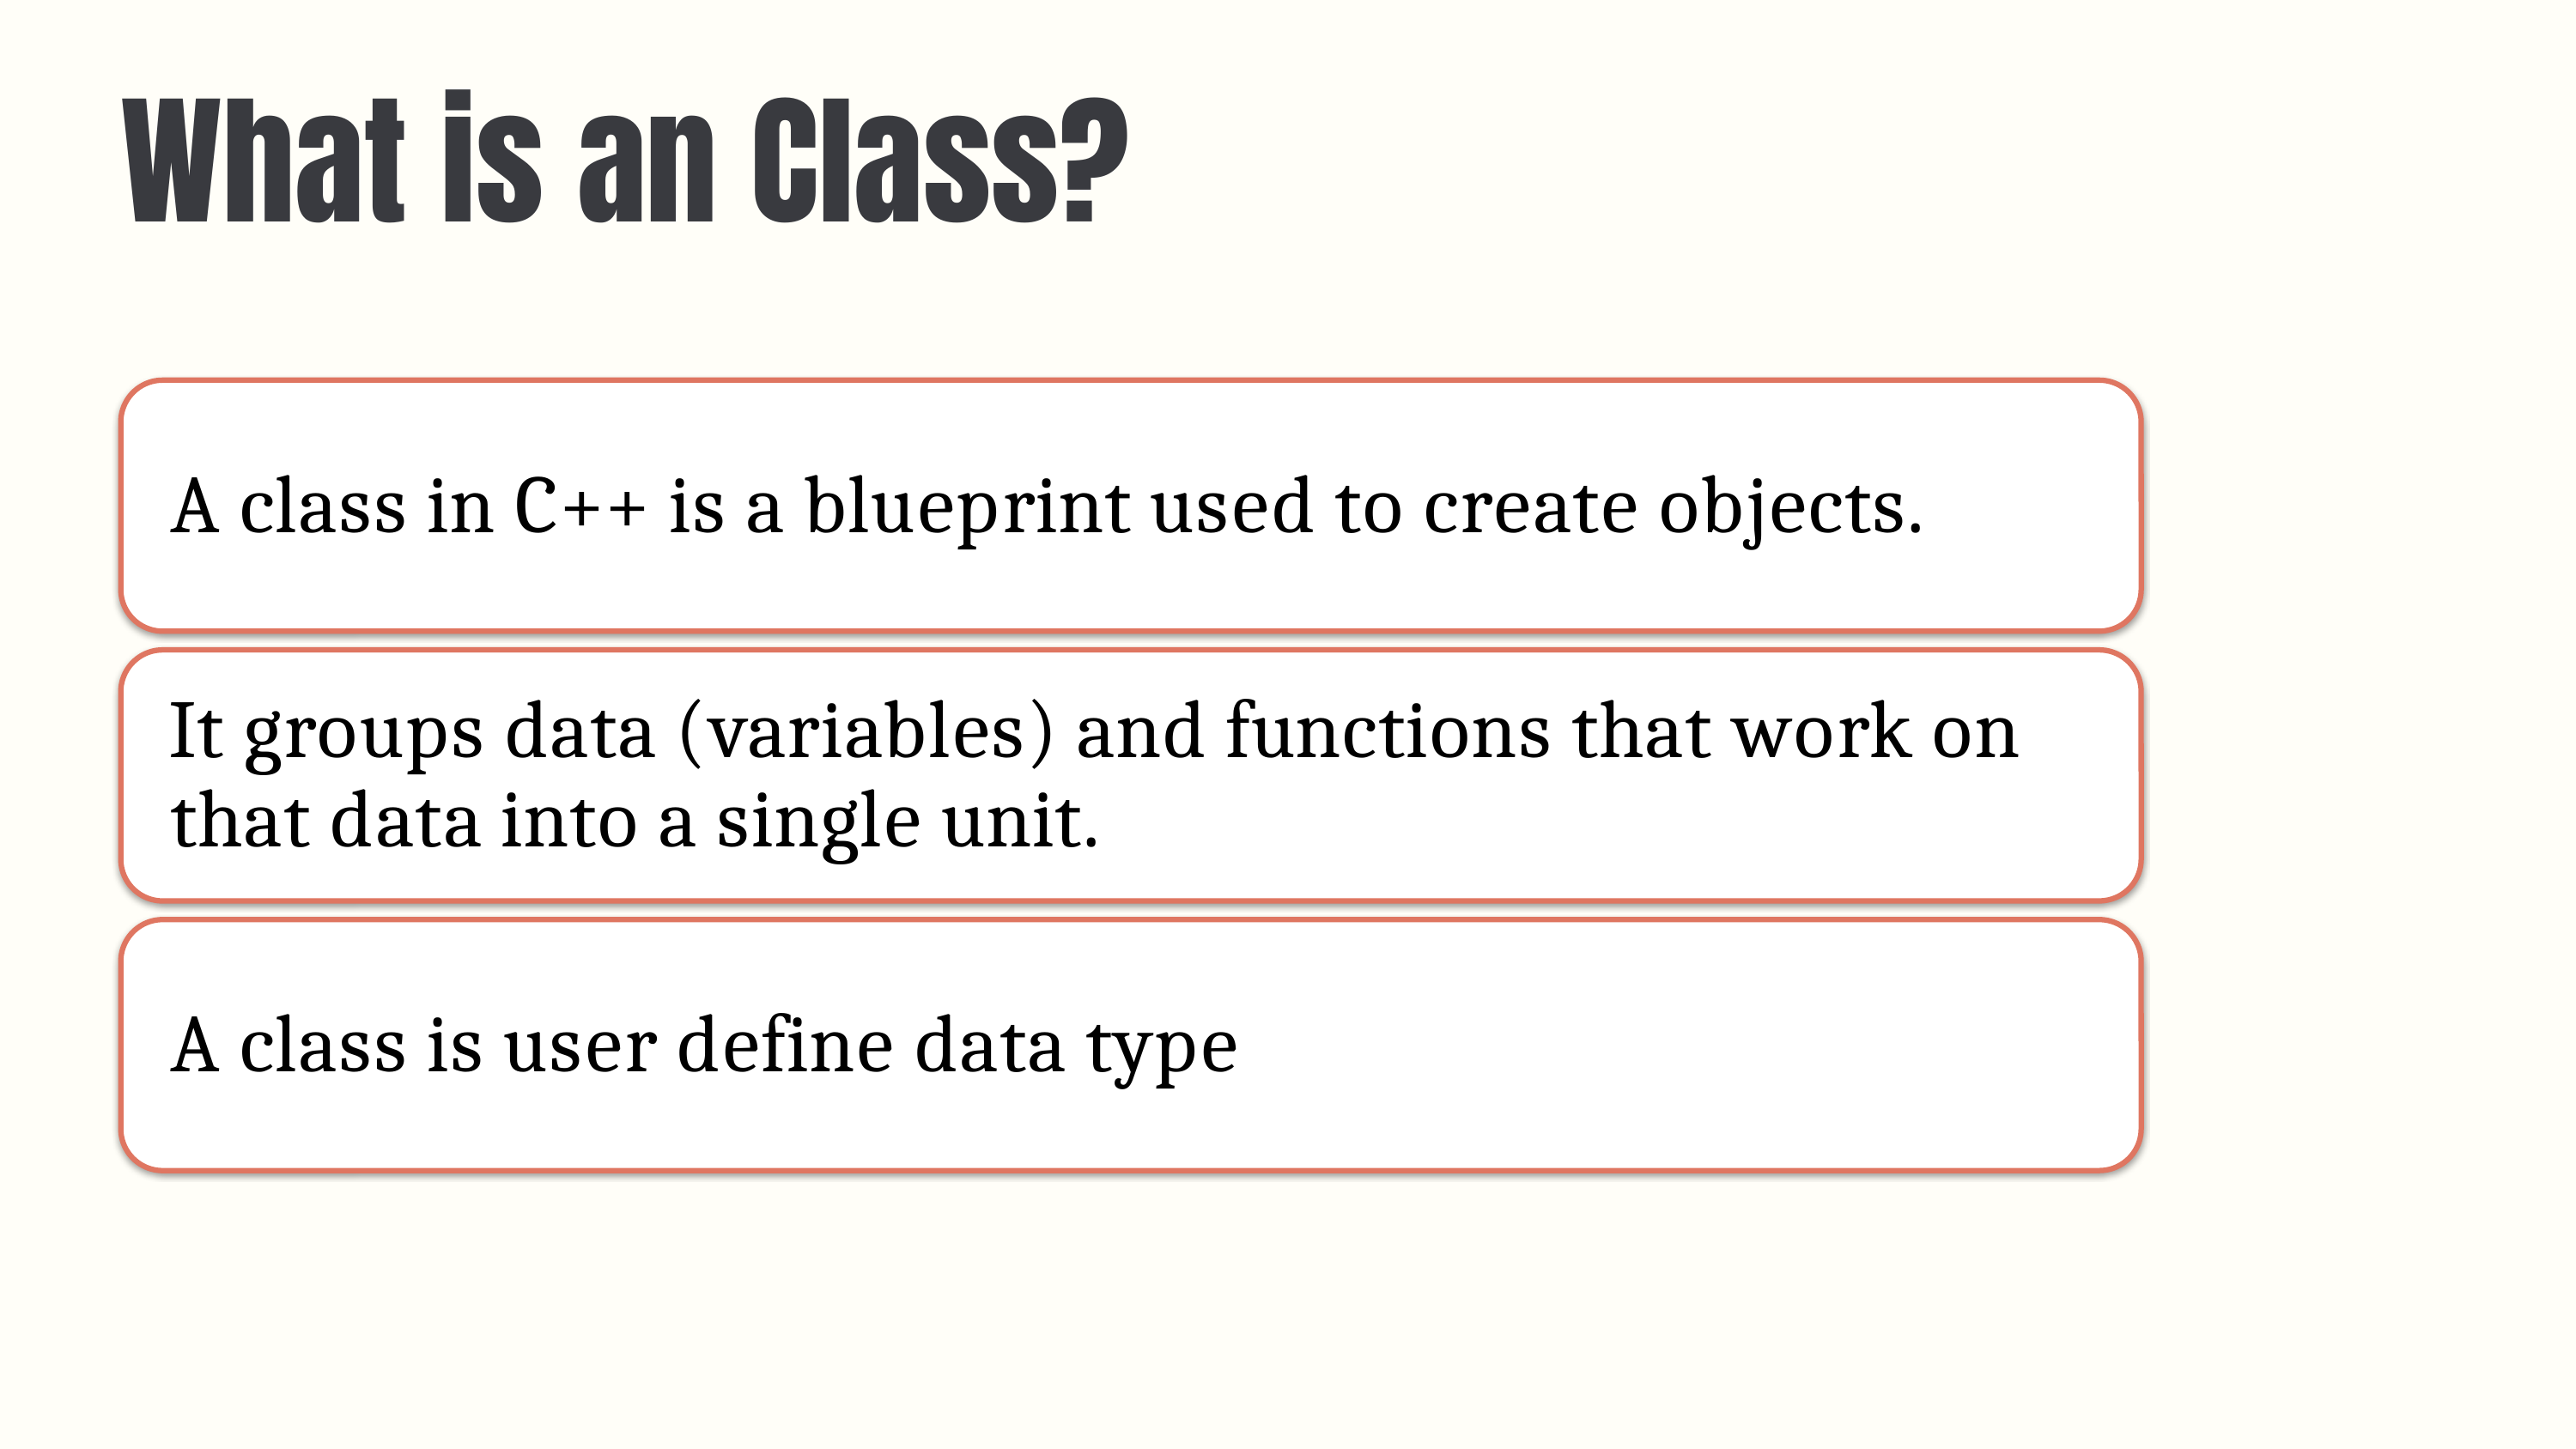

What is an Class?
A class in C++ is a blueprint used to create objects.
It groups data (variables) and functions that work on that data into a single unit.
A class is user define data type